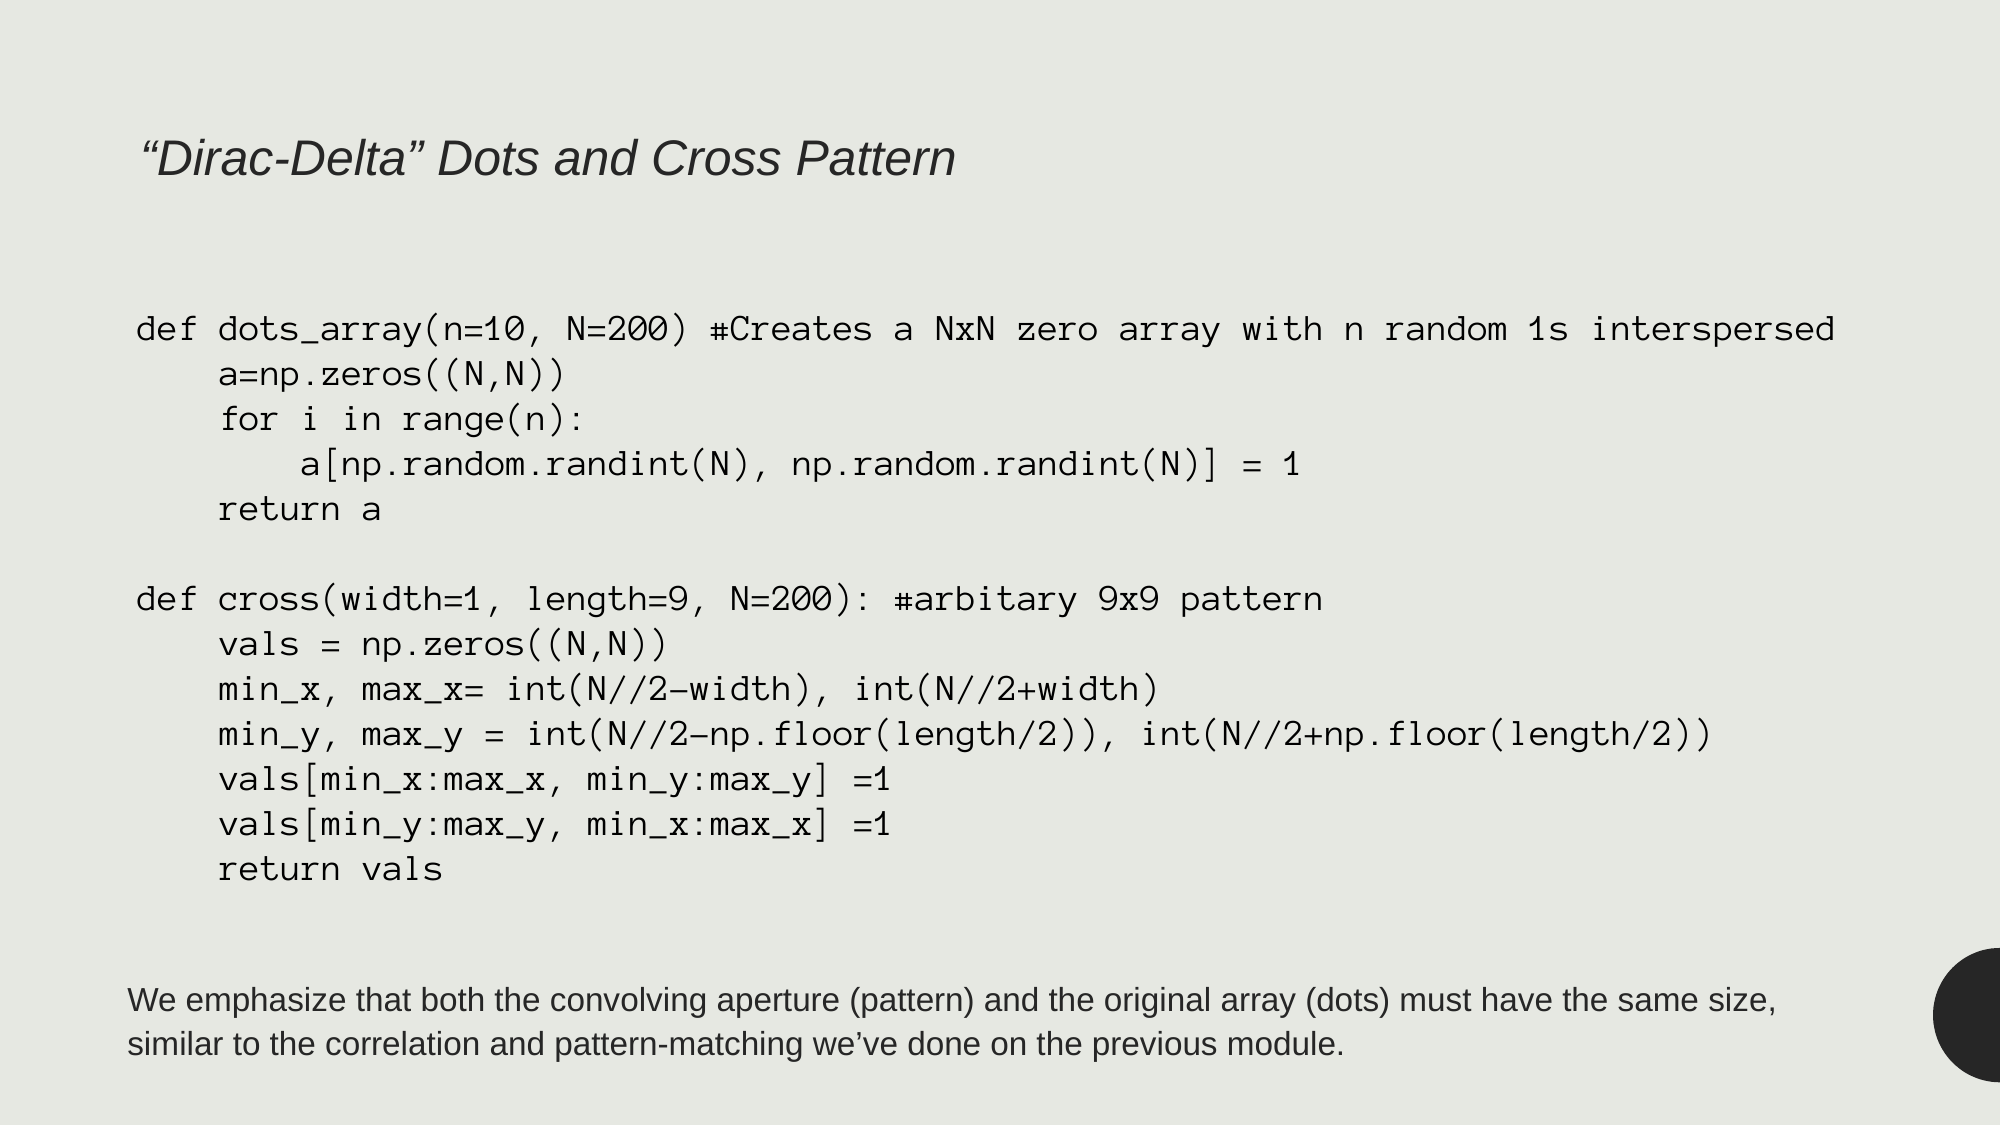

“Dirac-Delta” Dots and Cross Pattern
def dots_array(n=10, N=200) #Creates a NxN zero array with n random 1s interspersed
    a=np.zeros((N,N))
    for i in range(n):
        a[np.random.randint(N), np.random.randint(N)] = 1
    return a
def cross(width=1, length=9, N=200): #arbitary 9x9 pattern
    vals = np.zeros((N,N))
    min_x, max_x= int(N//2-width), int(N//2+width)
    min_y, max_y = int(N//2-np.floor(length/2)), int(N//2+np.floor(length/2))
    vals[min_x:max_x, min_y:max_y] =1
    vals[min_y:max_y, min_x:max_x] =1
    return vals

We emphasize that both the convolving aperture (pattern) and the original array (dots) must have the same size, similar to the correlation and pattern-matching we’ve done on the previous module.